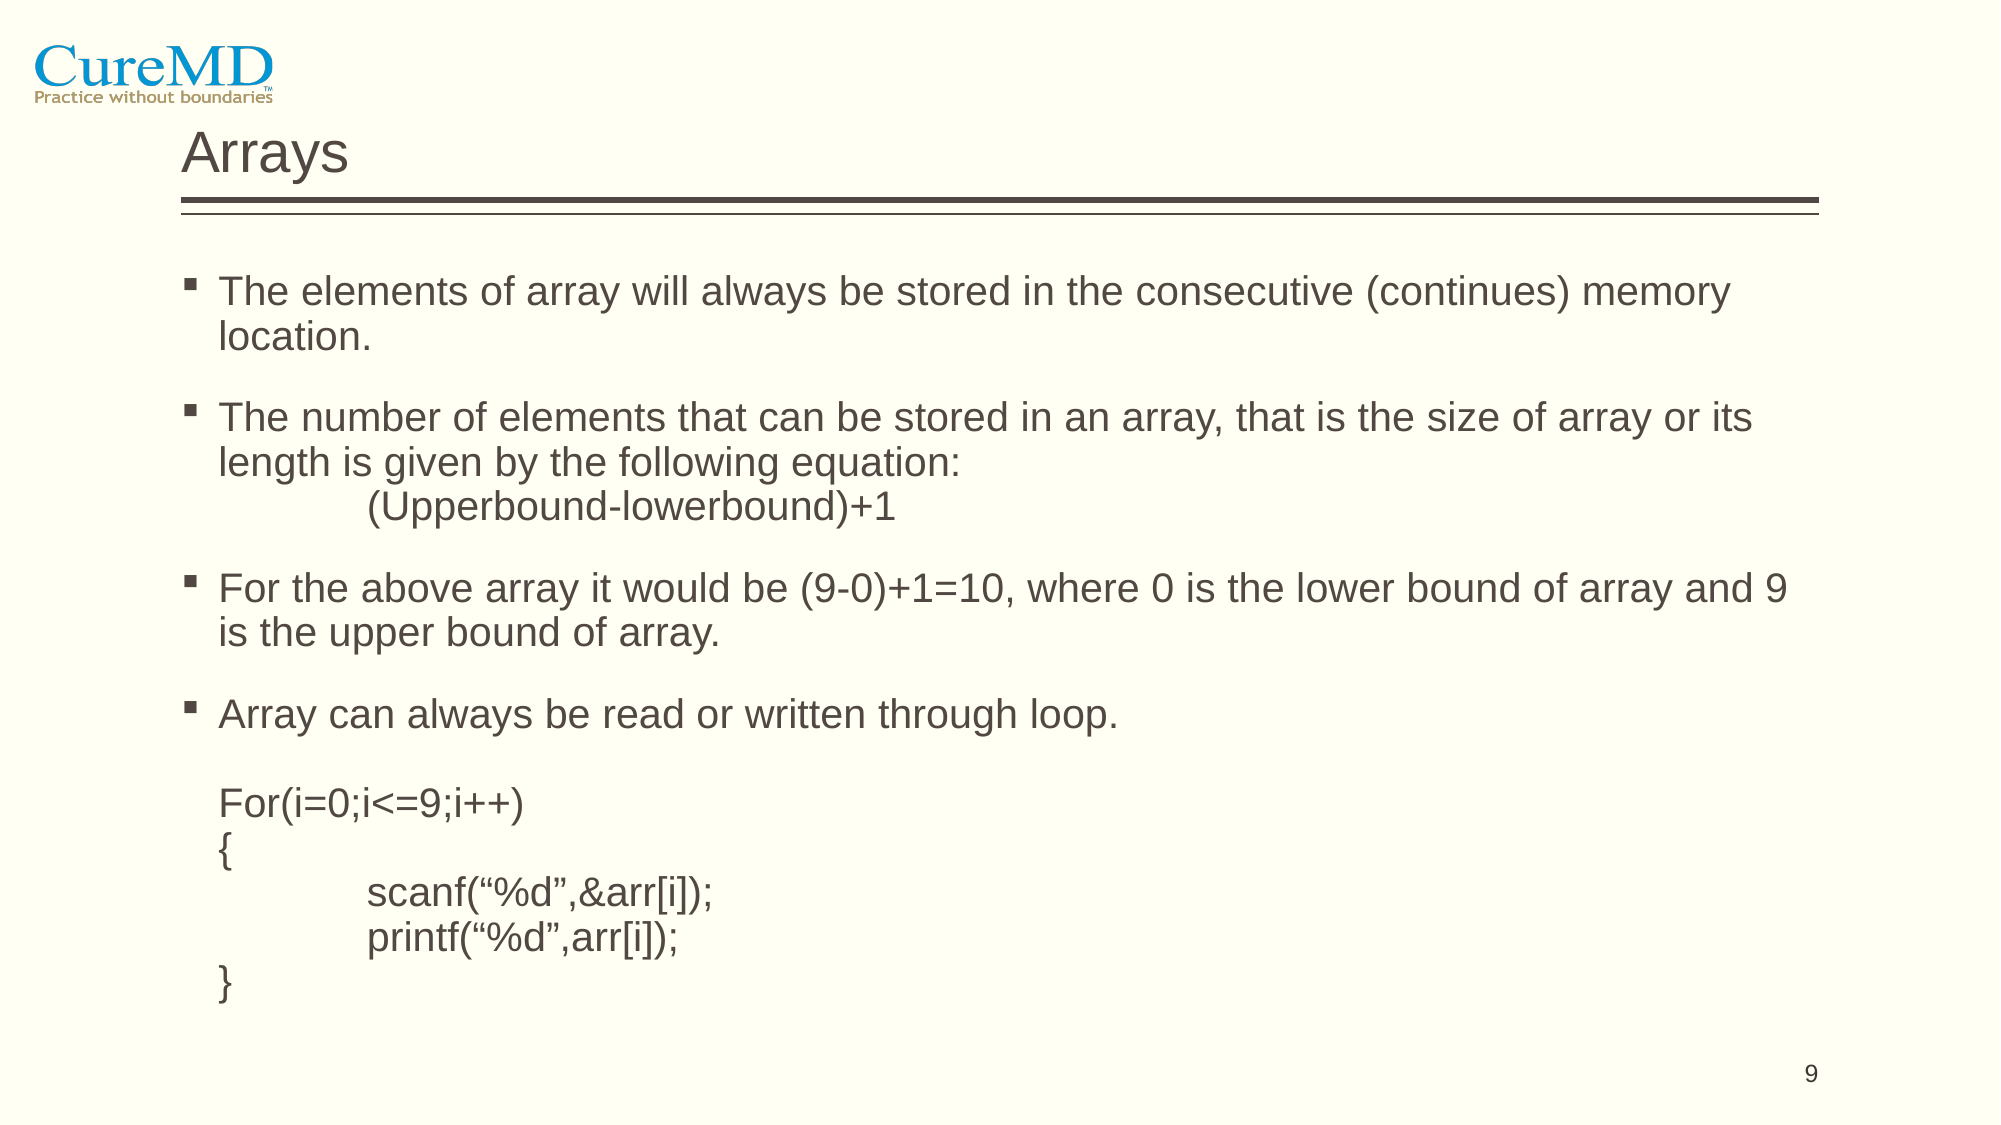

# Arrays
The elements of array will always be stored in the consecutive (continues) memory location.
The number of elements that can be stored in an array, that is the size of array or its length is given by the following equation:
	(Upperbound-lowerbound)+1
For the above array it would be (9-0)+1=10, where 0 is the lower bound of array and 9 is the upper bound of array.
Array can always be read or written through loop.
For(i=0;i<=9;i++)
{
	scanf(“%d”,&arr[i]);
	printf(“%d”,arr[i]);
}
9